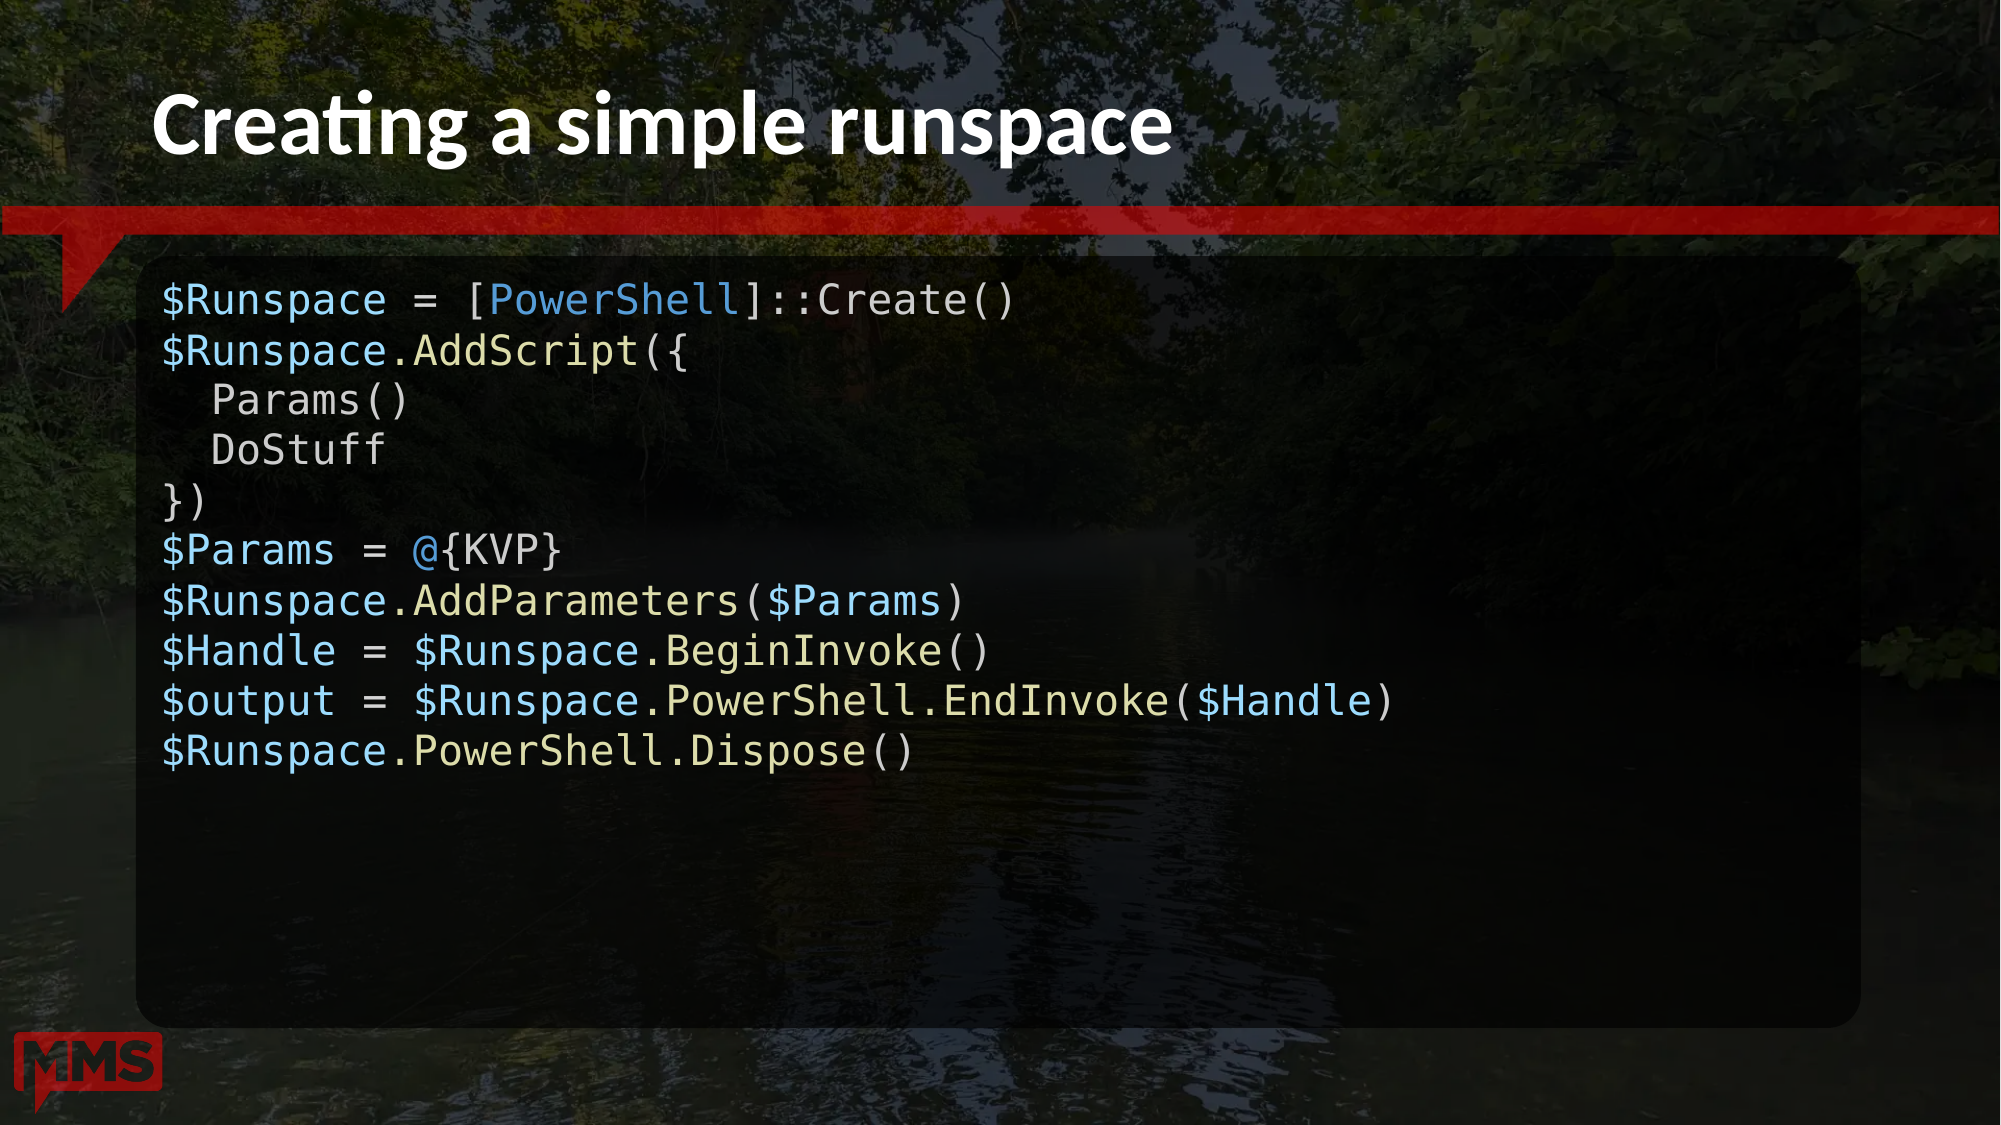

# Creating a simple runspace
$Runspace = [PowerShell]::Create()
$Runspace.AddScript({
  Params()
  DoStuff
})
$Params = @{KVP}
$Runspace.AddParameters($Params)
$Handle = $Runspace.BeginInvoke()
$output = $Runspace.PowerShell.EndInvoke($Handle)
$Runspace.PowerShell.Dispose()